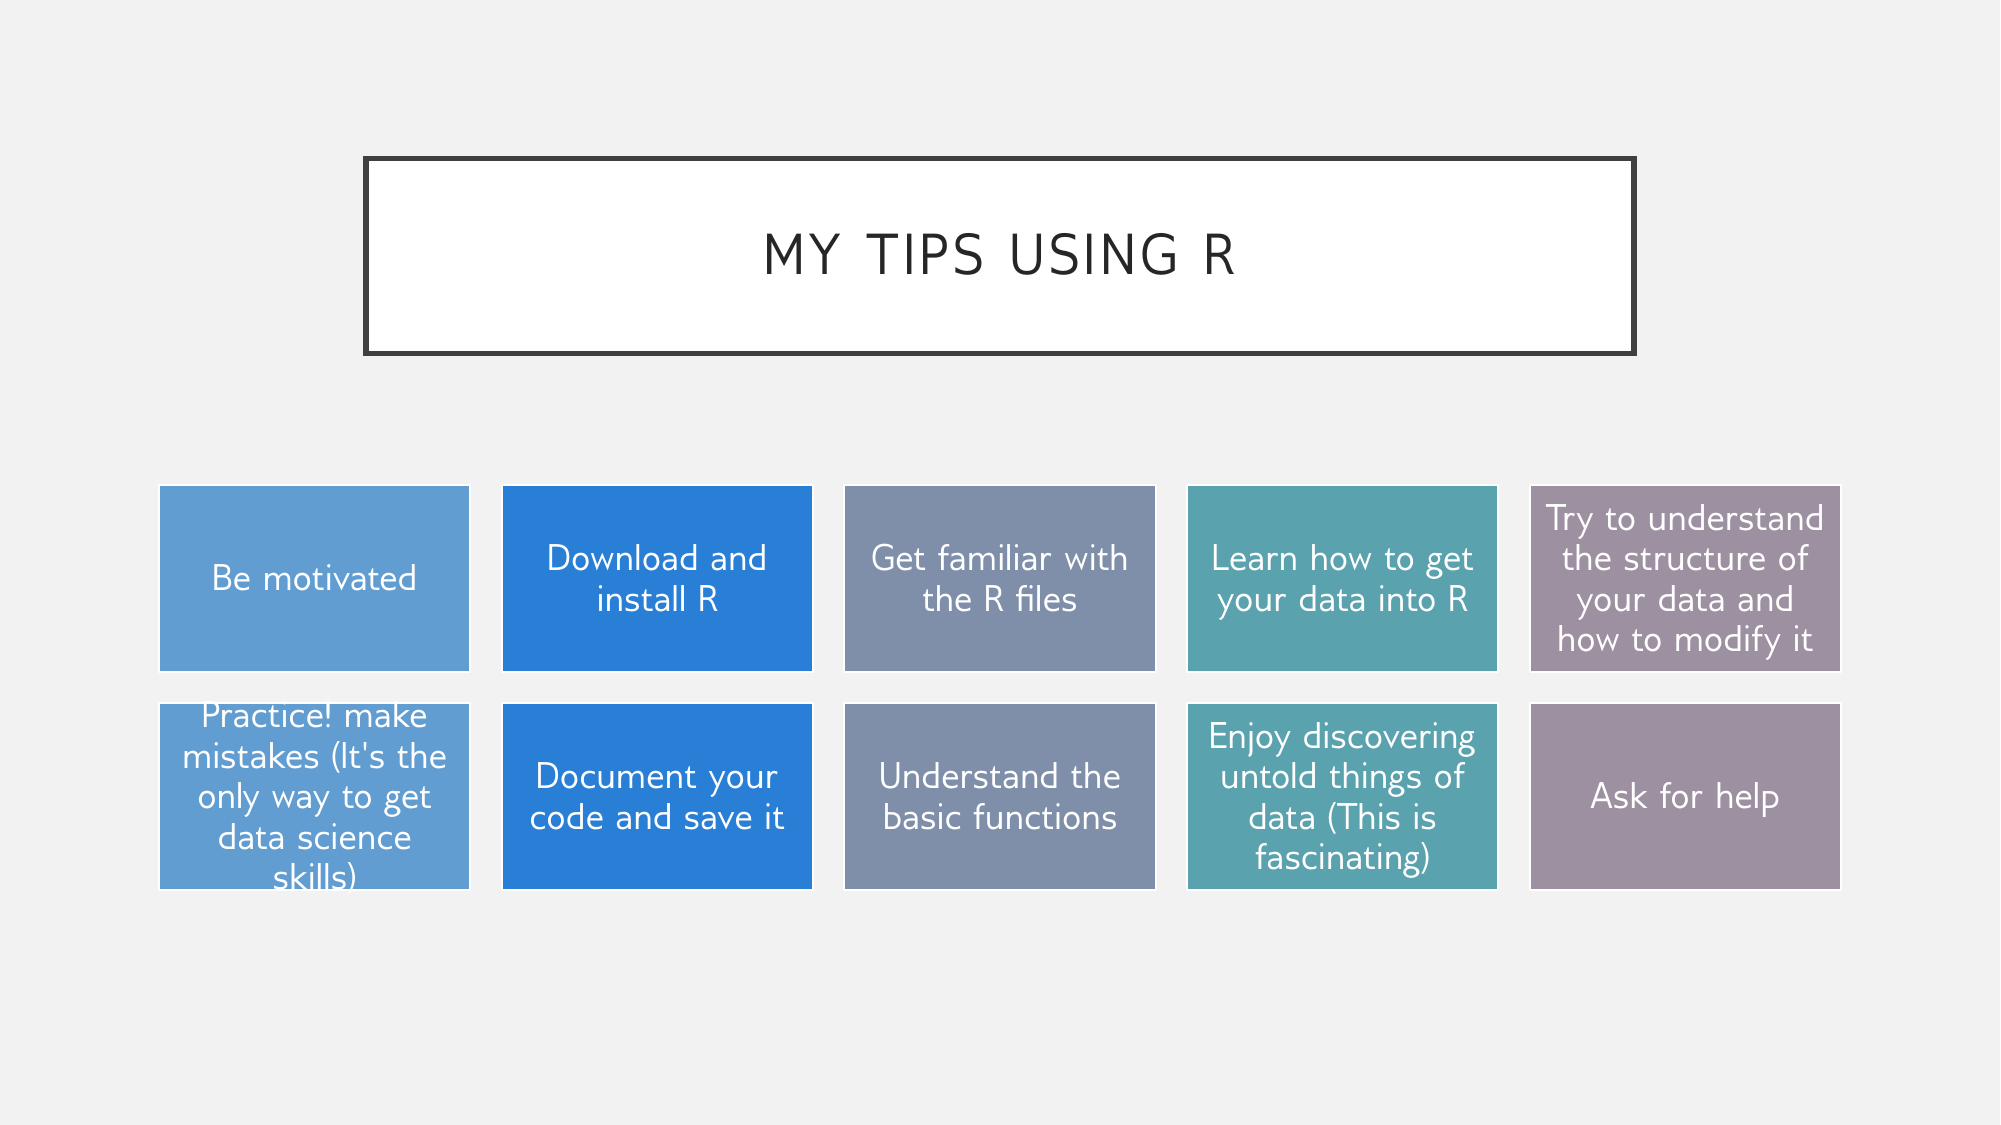

# My tIps using R
Be motivated
Download and install R
Get familiar with the R files
Learn how to get your data into R
Try to understand the structure of your data and how to modify it
Practice! make mistakes (It's the only way to get data science skills)
Document your code and save it
Understand the basic functions
Enjoy discovering untold things of data (This is fascinating)
Ask for help